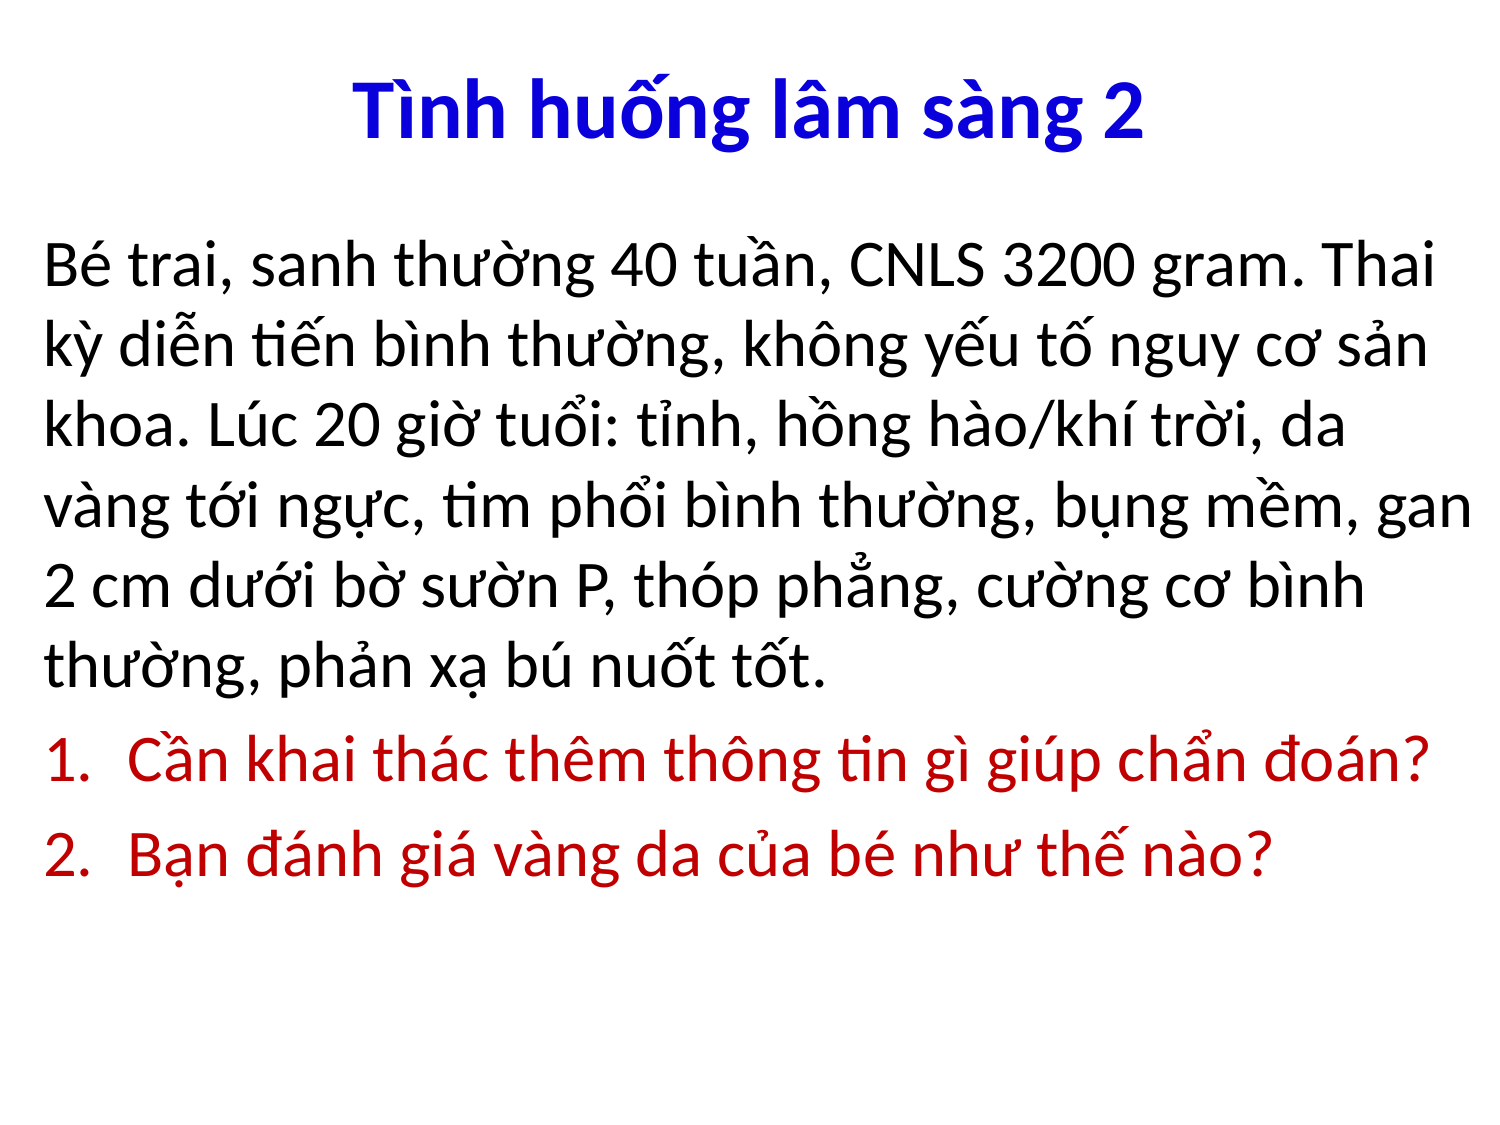

# Tình huống lâm sàng 2
Bé trai, sanh thường 40 tuần, CNLS 3200 gram. Thai kỳ diễn tiến bình thường, không yếu tố nguy cơ sản khoa. Lúc 20 giờ tuổi: tỉnh, hồng hào/khí trời, da vàng tới ngực, tim phổi bình thường, bụng mềm, gan 2 cm dưới bờ sườn P, thóp phẳng, cường cơ bình thường, phản xạ bú nuốt tốt.
Cần khai thác thêm thông tin gì giúp chẩn đoán?
Bạn đánh giá vàng da của bé như thế nào?